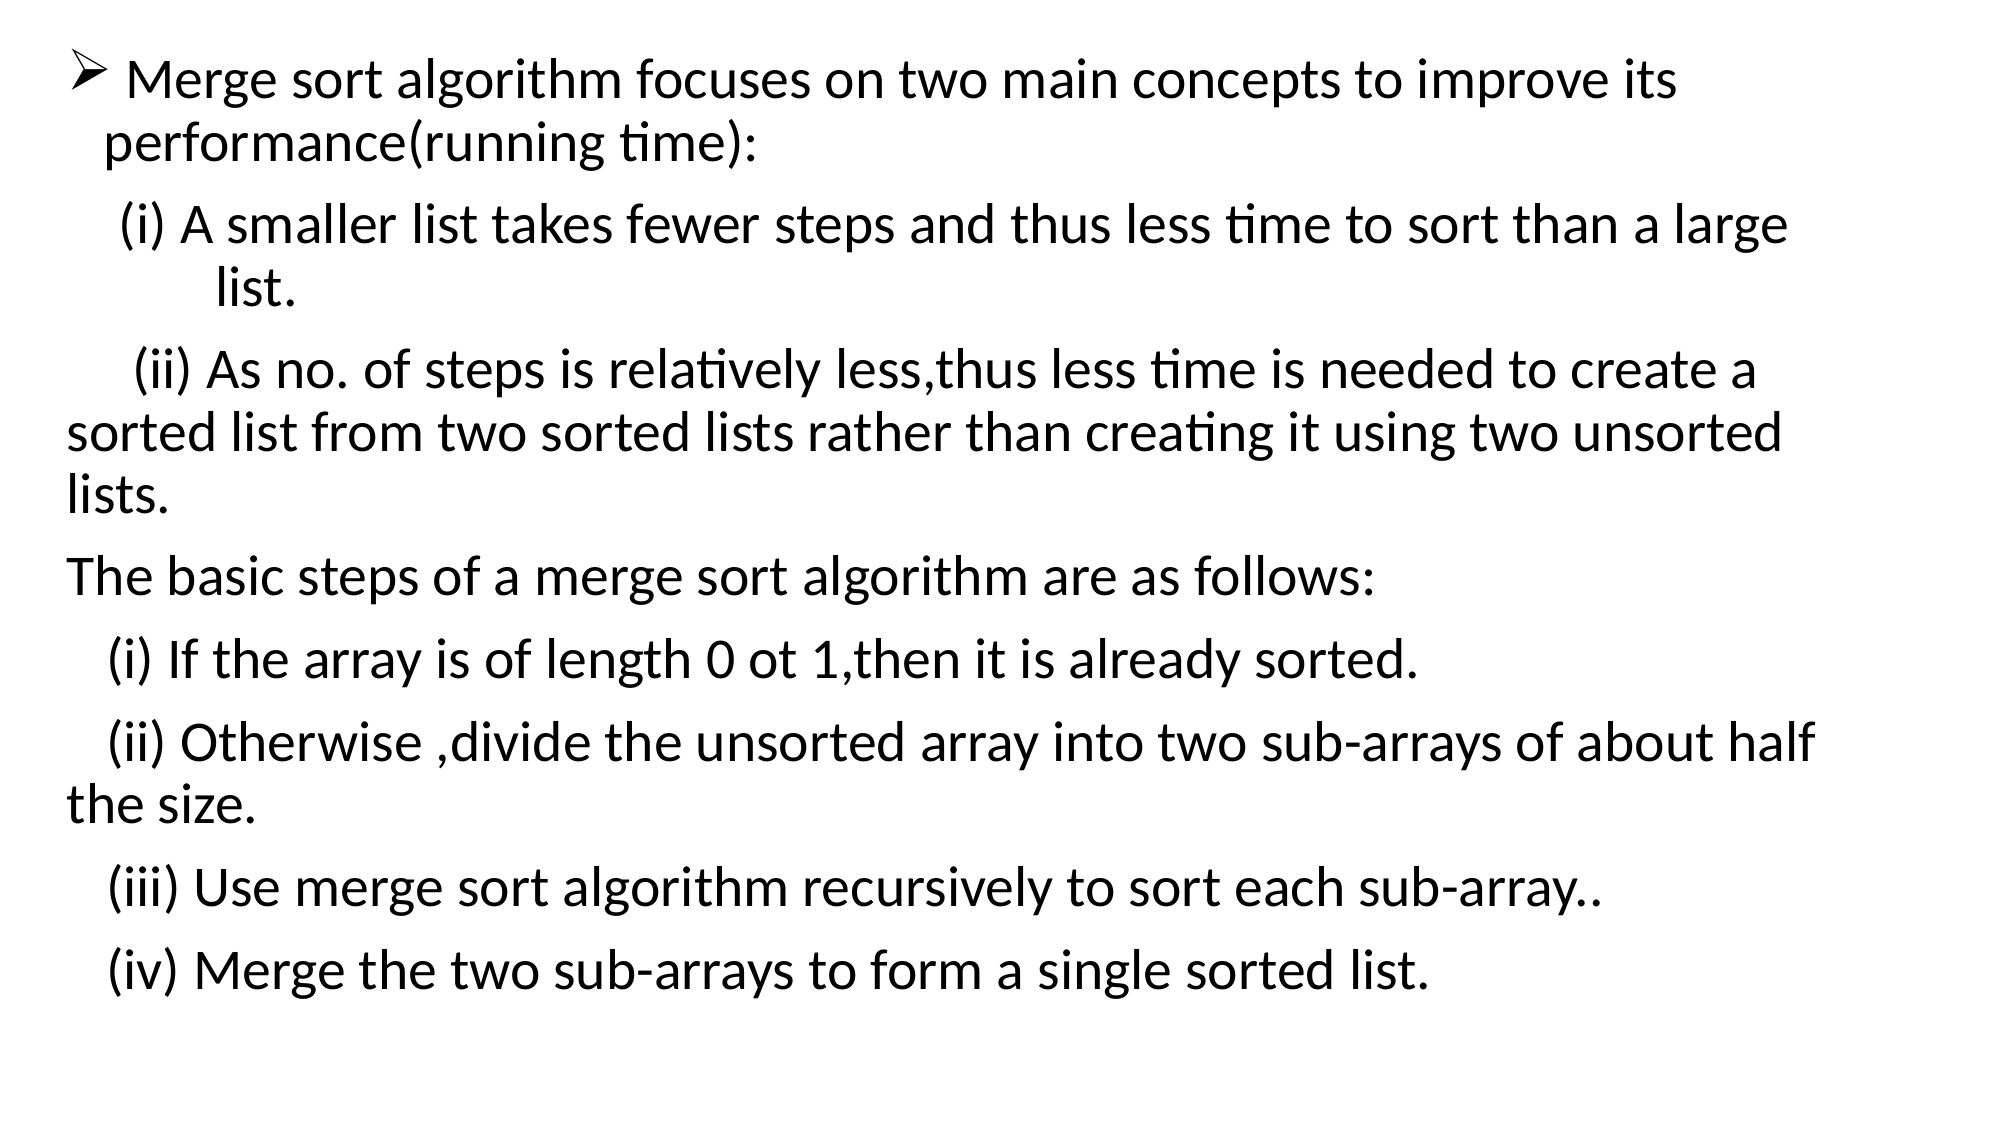

Merge sort algorithm focuses on two main concepts to improve its performance(running time):
    (i) A smaller list takes fewer steps and thus less time to sort than a large       	list.
     (ii) As no. of steps is relatively less,thus less time is needed to create a  sorted list from two sorted lists rather than creating it using two unsorted lists.
The basic steps of a merge sort algorithm are as follows:
   (i) If the array is of length 0 ot 1,then it is already sorted.
   (ii) Otherwise ,divide the unsorted array into two sub-arrays of about half the size.
   (iii) Use merge sort algorithm recursively to sort each sub-array..
   (iv) Merge the two sub-arrays to form a single sorted list.